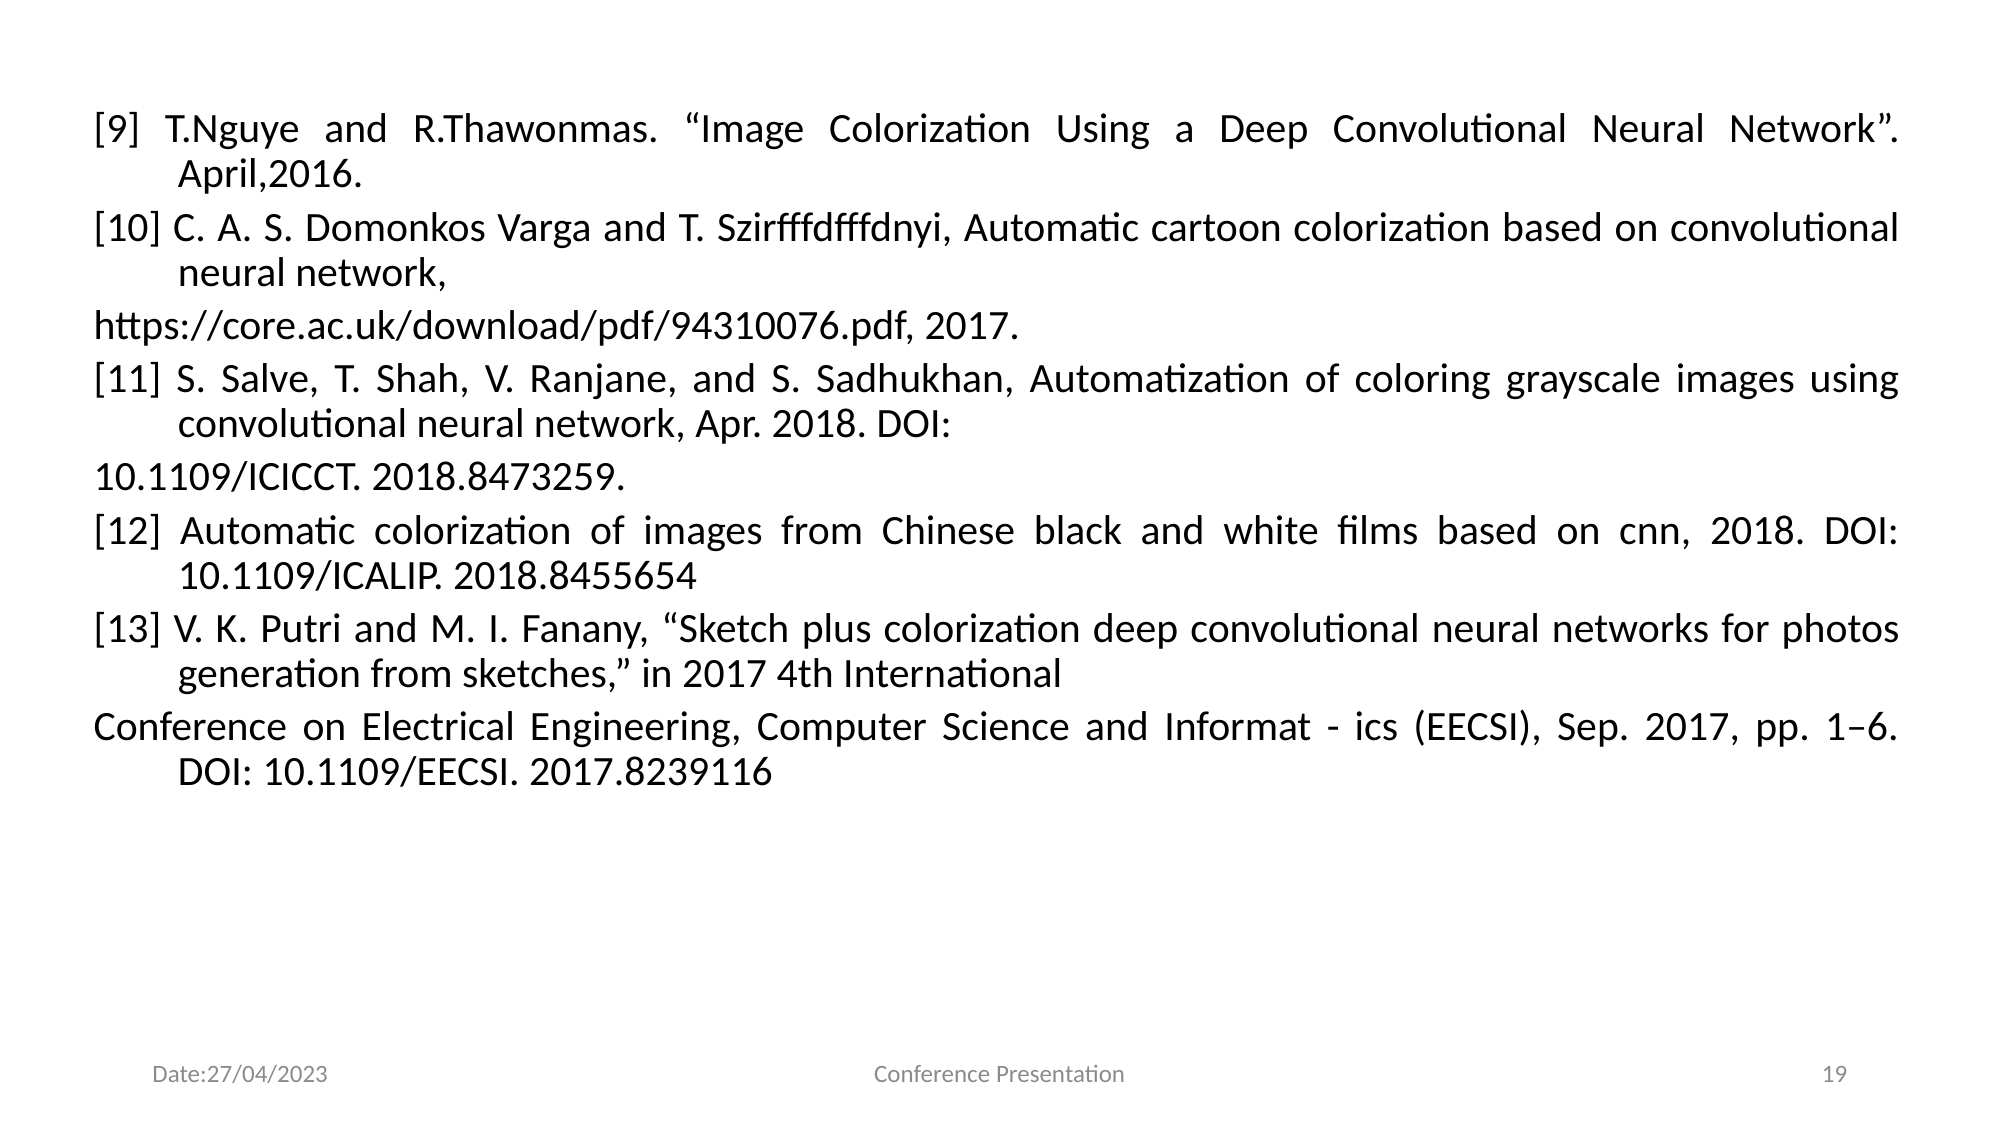

[9] T.Nguye and R.Thawonmas. “Image Colorization Using a Deep Convolutional Neural Network”. April,2016.
[10] C. A. S. Domonkos Varga and T. Szirfffdfffdnyi, Automatic cartoon colorization based on convolutional neural network,
https://core.ac.uk/download/pdf/94310076.pdf, 2017.
[11] S. Salve, T. Shah, V. Ranjane, and S. Sadhukhan, Automatization of coloring grayscale images using convolutional neural network, Apr. 2018. DOI:
10.1109/ICICCT. 2018.8473259.
[12] Automatic colorization of images from Chinese black and white films based on cnn, 2018. DOI: 10.1109/ICALIP. 2018.8455654
[13] V. K. Putri and M. I. Fanany, “Sketch plus colorization deep convolutional neural networks for photos generation from sketches,” in 2017 4th International
Conference on Electrical Engineering, Computer Science and Informat - ics (EECSI), Sep. 2017, pp. 1–6. DOI: 10.1109/EECSI. 2017.8239116
Date:27/04/2023
Conference Presentation
19